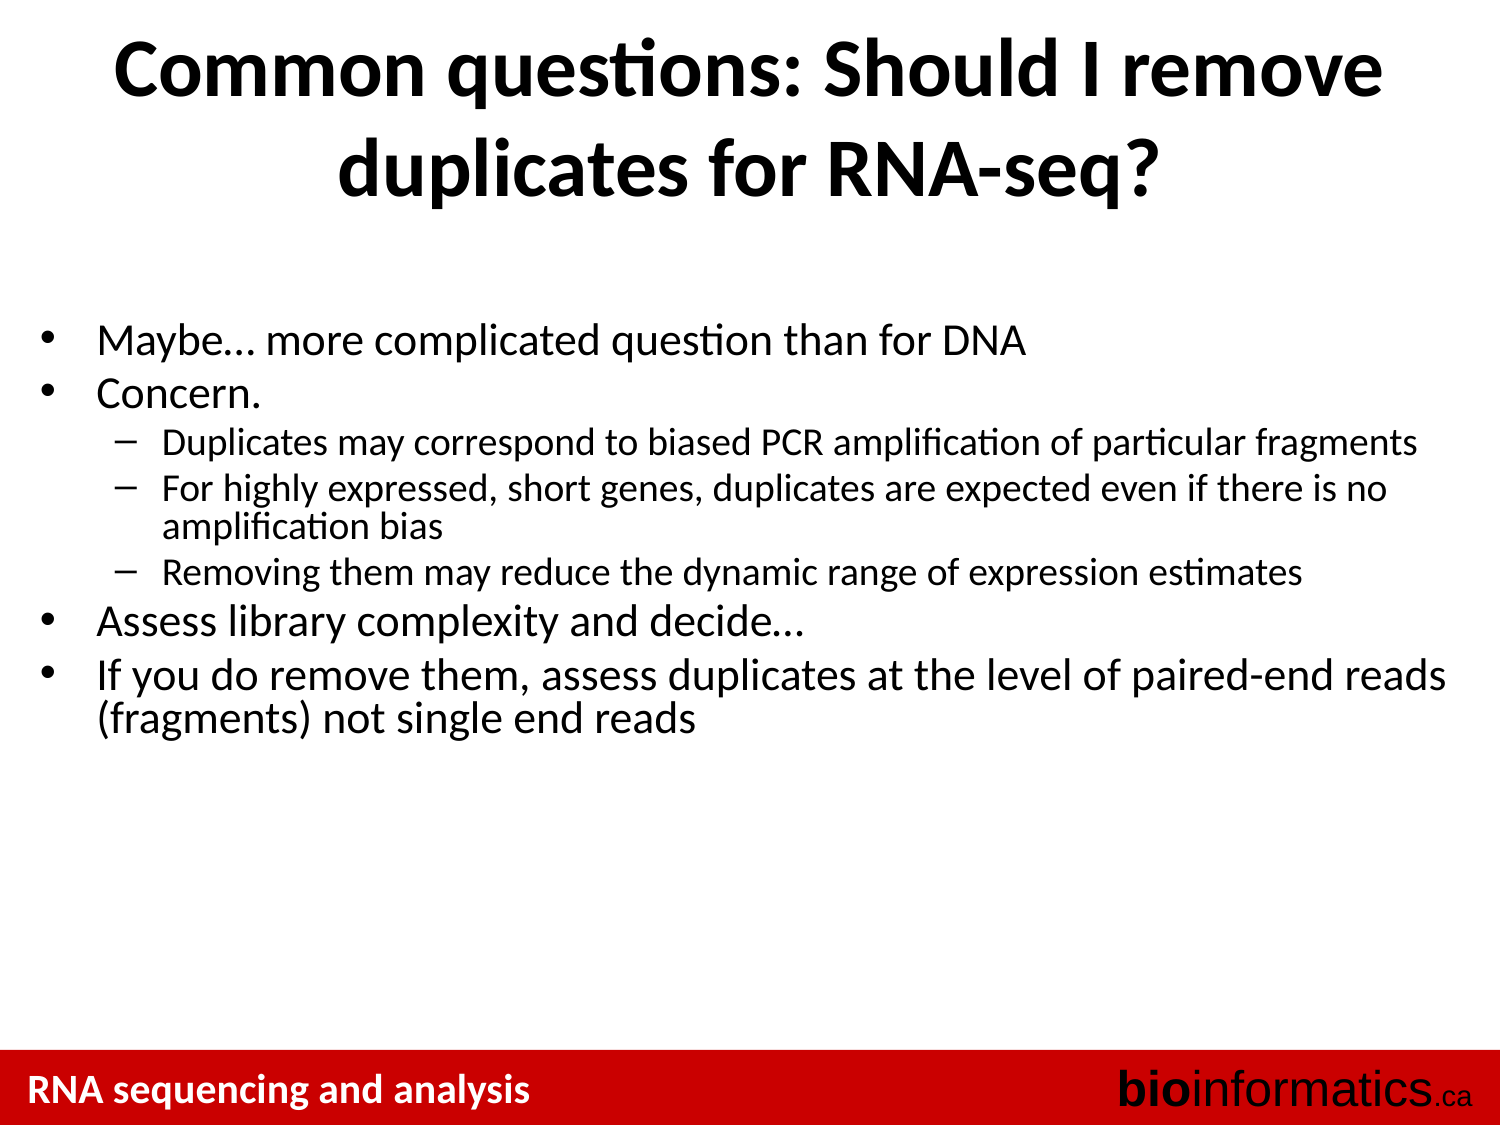

# Common questions: Should I remove duplicates for RNA-seq?
Maybe… more complicated question than for DNA
Concern.
Duplicates may correspond to biased PCR amplification of particular fragments
For highly expressed, short genes, duplicates are expected even if there is no amplification bias
Removing them may reduce the dynamic range of expression estimates
Assess library complexity and decide…
If you do remove them, assess duplicates at the level of paired-end reads (fragments) not single end reads